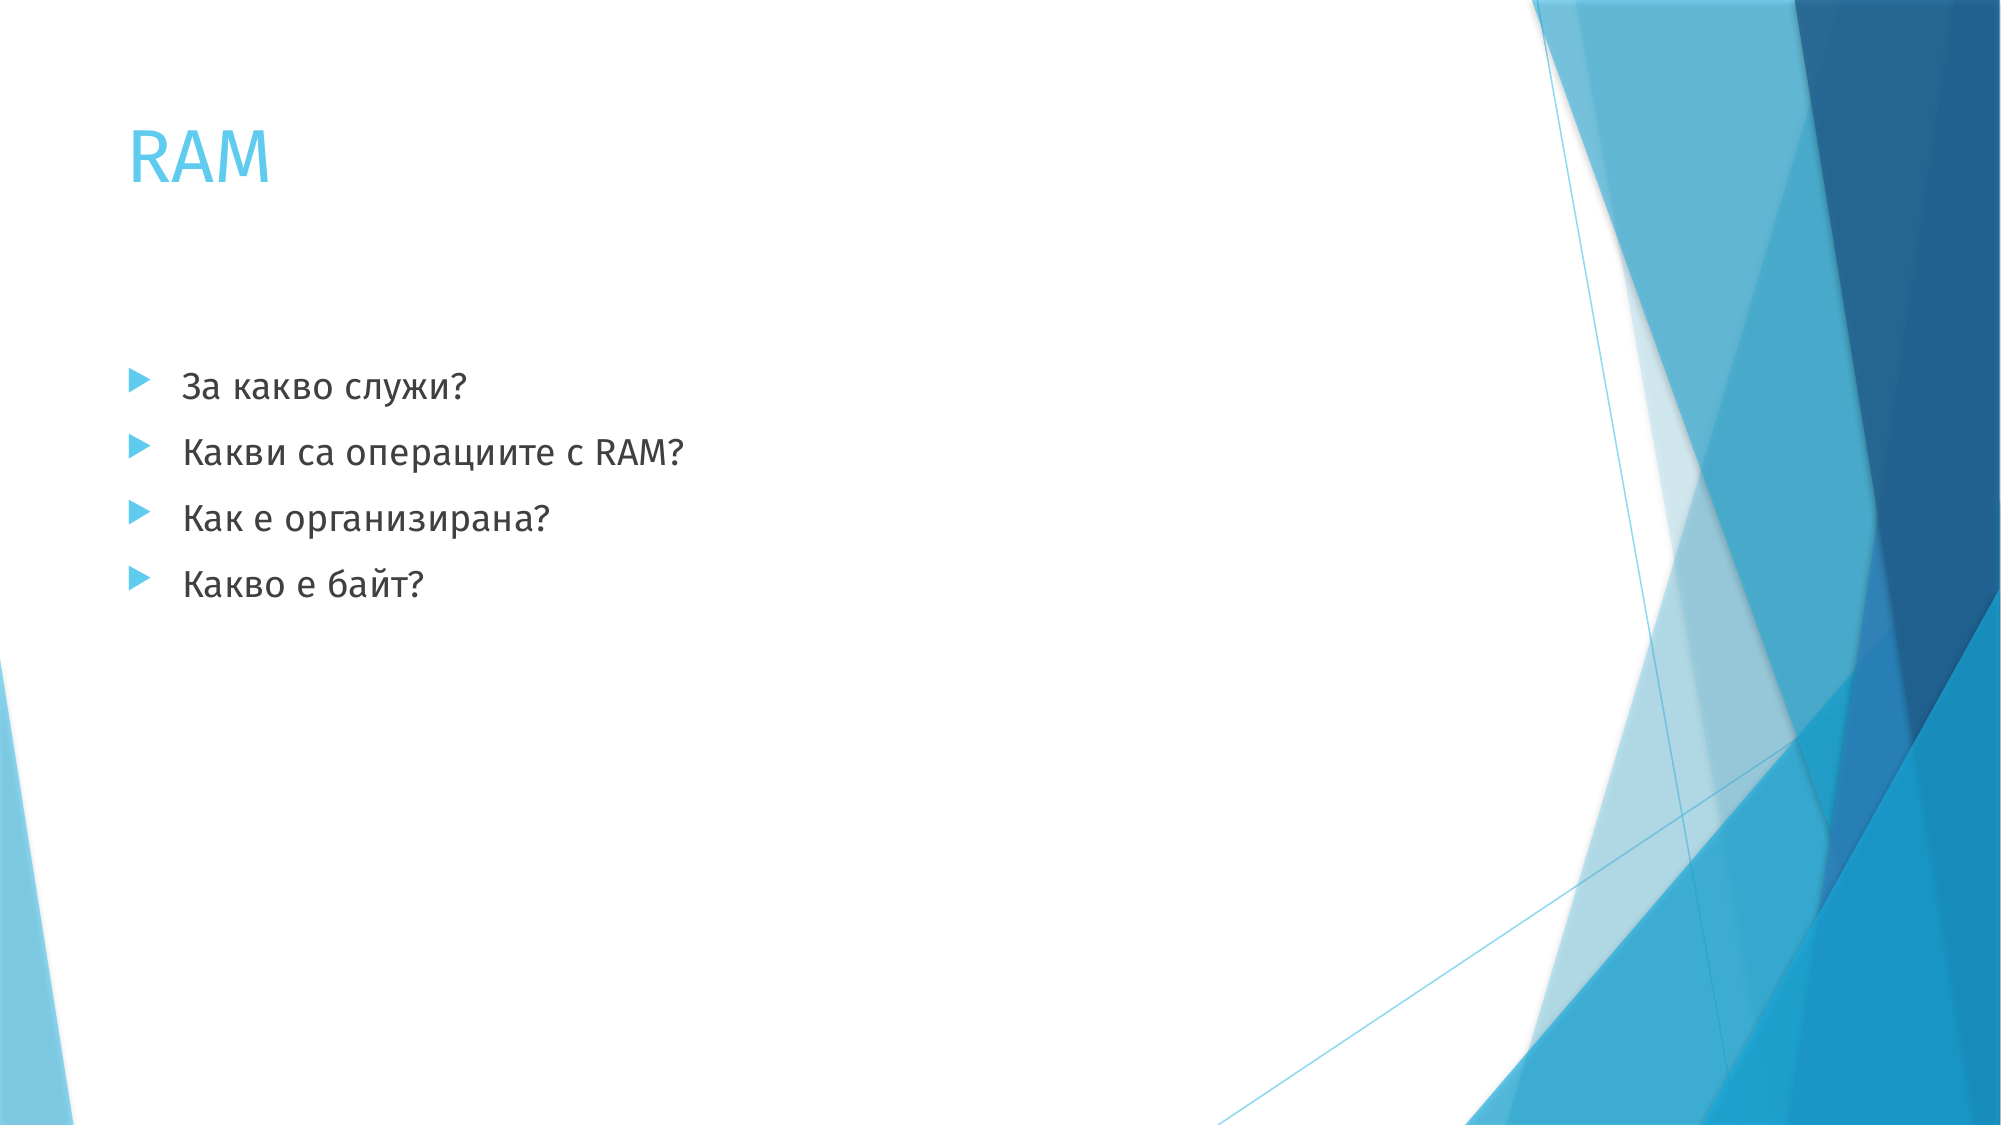

# RAM
За какво служи?
Какви са операциите с RAM?
Как е организирана?
Какво е байт?